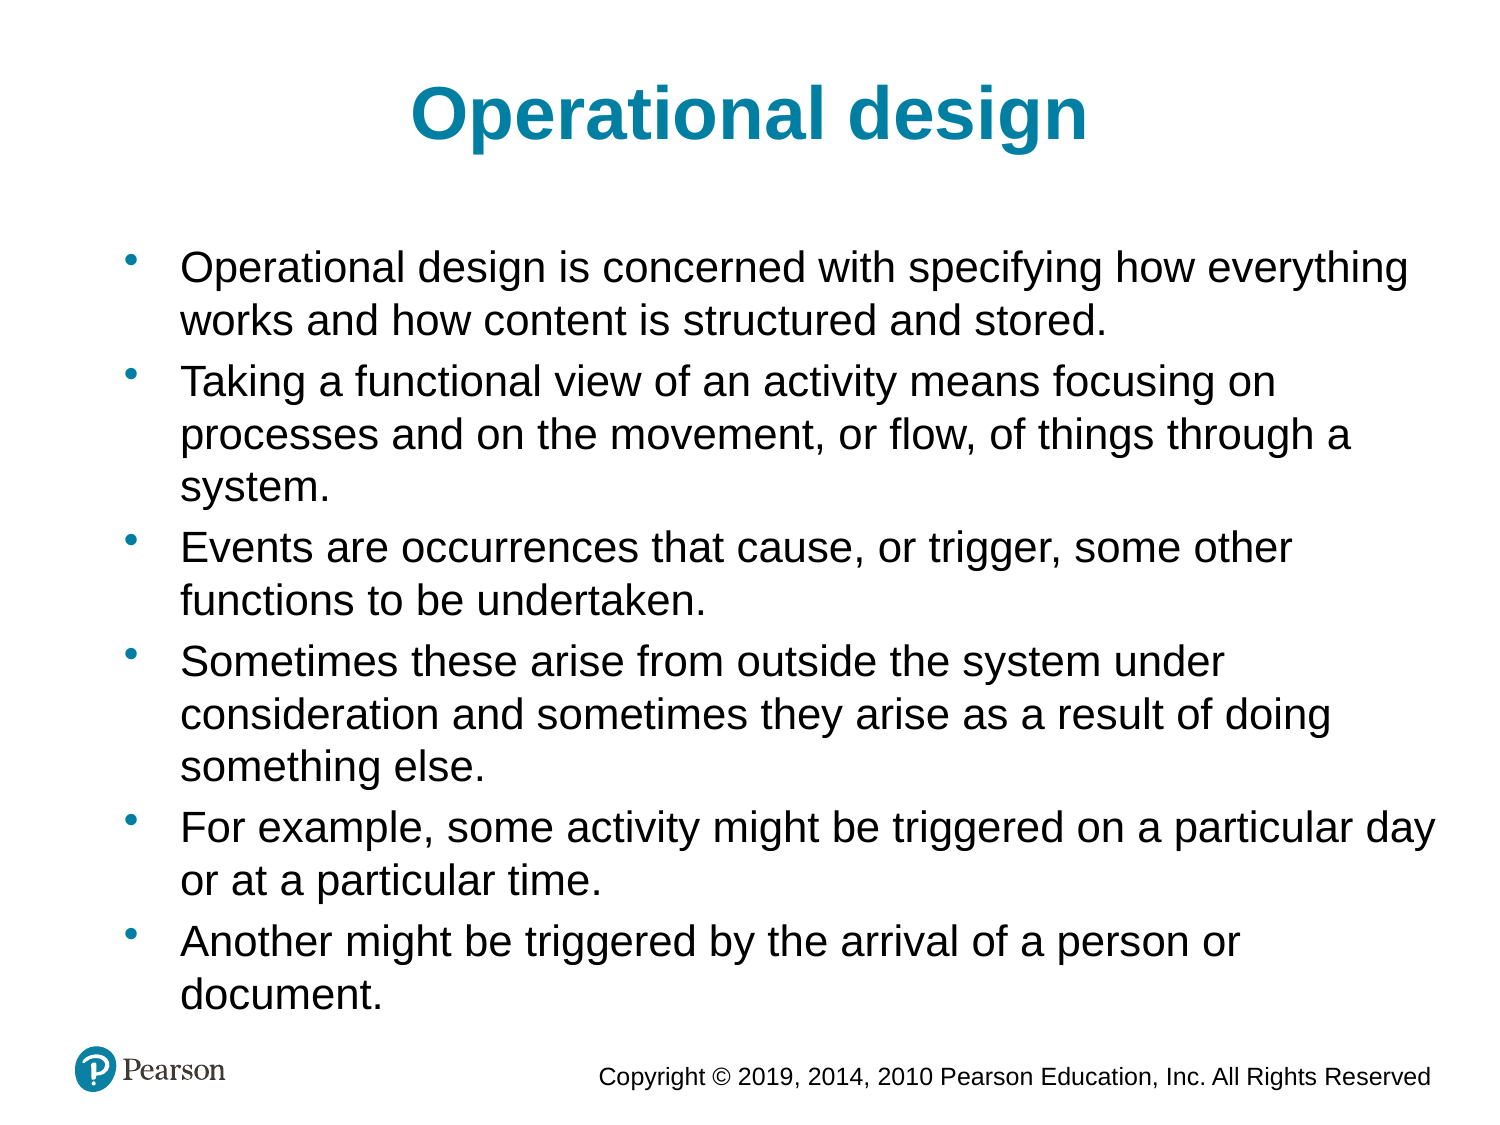

Operational design
Operational design is concerned with specifying how everything works and how content is structured and stored.
Taking a functional view of an activity means focusing on processes and on the movement, or flow, of things through a system.
Events are occurrences that cause, or trigger, some other functions to be undertaken.
Sometimes these arise from outside the system under consideration and sometimes they arise as a result of doing something else.
For example, some activity might be triggered on a particular day or at a particular time.
Another might be triggered by the arrival of a person or document.